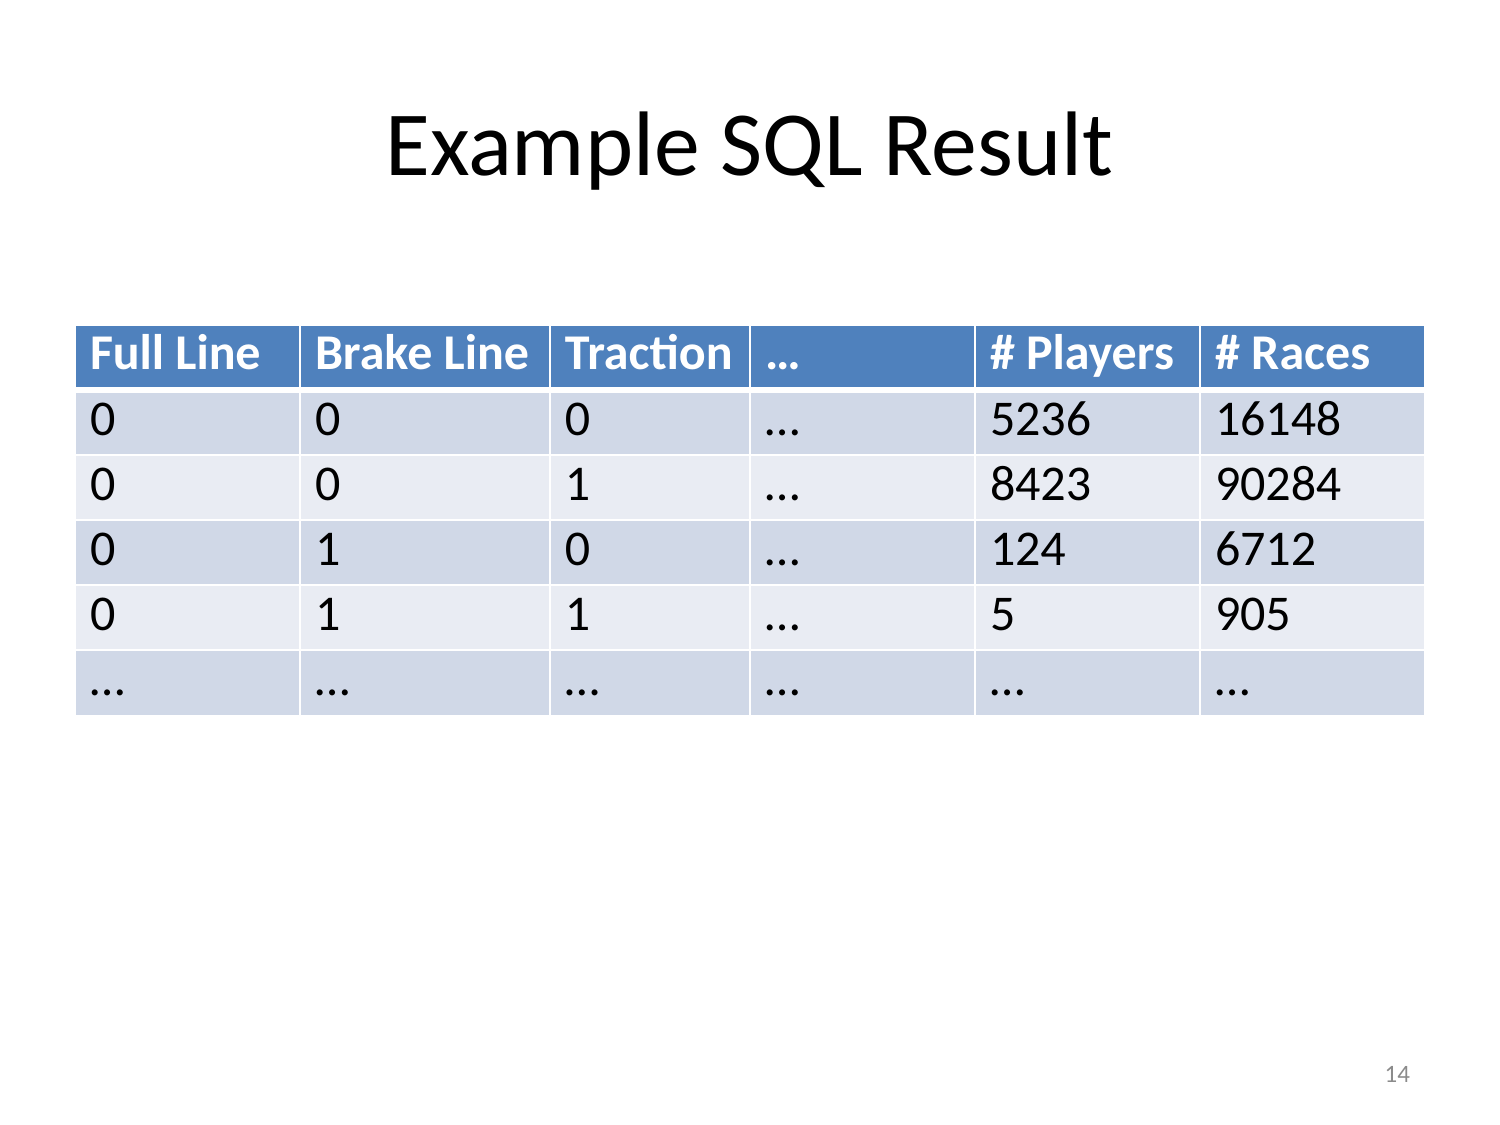

# Example SQL Result
| Full Line | Brake Line | Traction | … | # Players | # Races |
| --- | --- | --- | --- | --- | --- |
| 0 | 0 | 0 | … | 5236 | 16148 |
| 0 | 0 | 1 | … | 8423 | 90284 |
| 0 | 1 | 0 | … | 124 | 6712 |
| 0 | 1 | 1 | … | 5 | 905 |
| … | … | … | … | … | … |
14